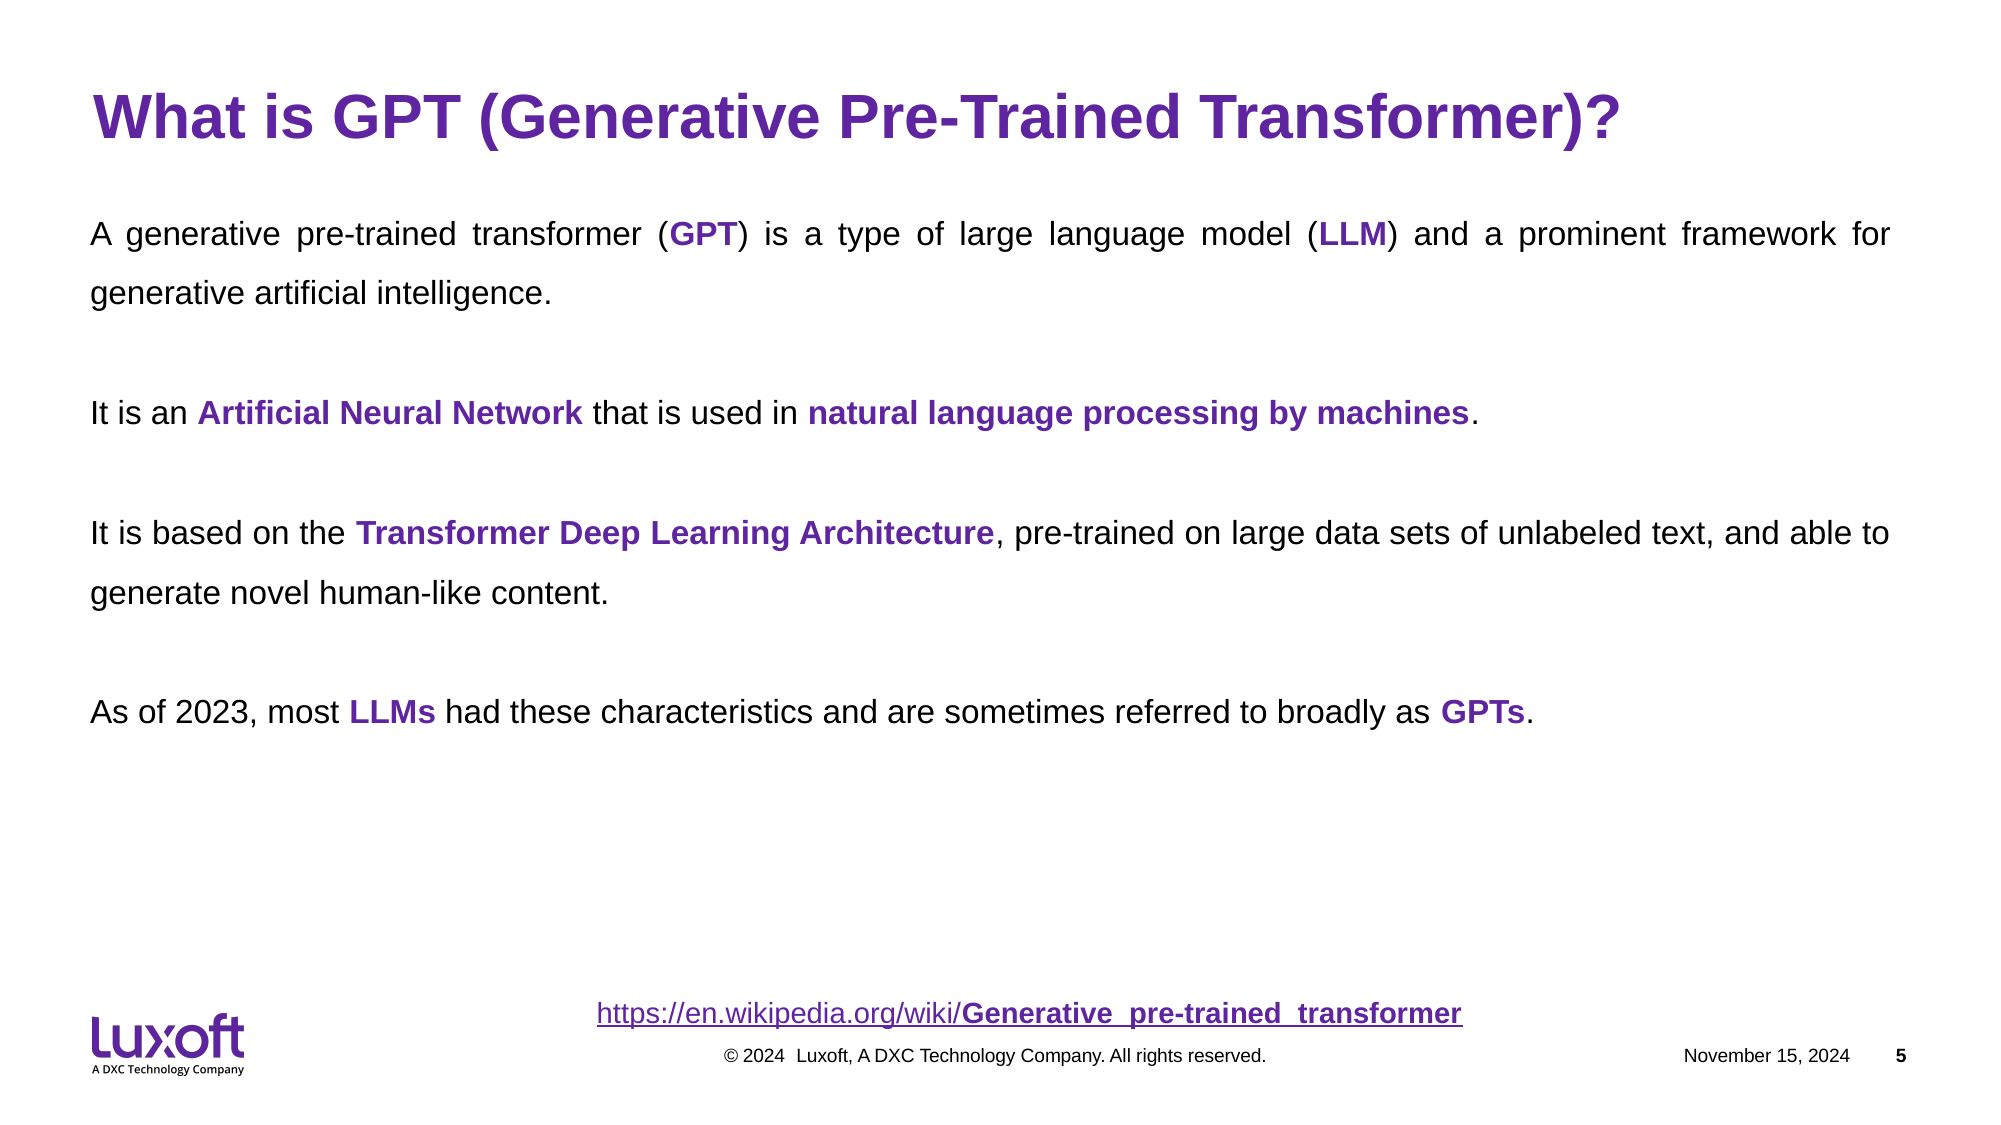

# What is GPT (Generative Pre-Trained Transformer)?
A generative pre-trained transformer (GPT) is a type of large language model (LLM) and a prominent framework for generative artificial intelligence.

It is an Artificial Neural Network that is used in natural language processing by machines.

It is based on the Transformer Deep Learning Architecture, pre-trained on large data sets of unlabeled text, and able to generate novel human-like content.

As of 2023, most LLMs had these characteristics and are sometimes referred to broadly as GPTs.
https://en.wikipedia.org/wiki/Generative_pre-trained_transformer